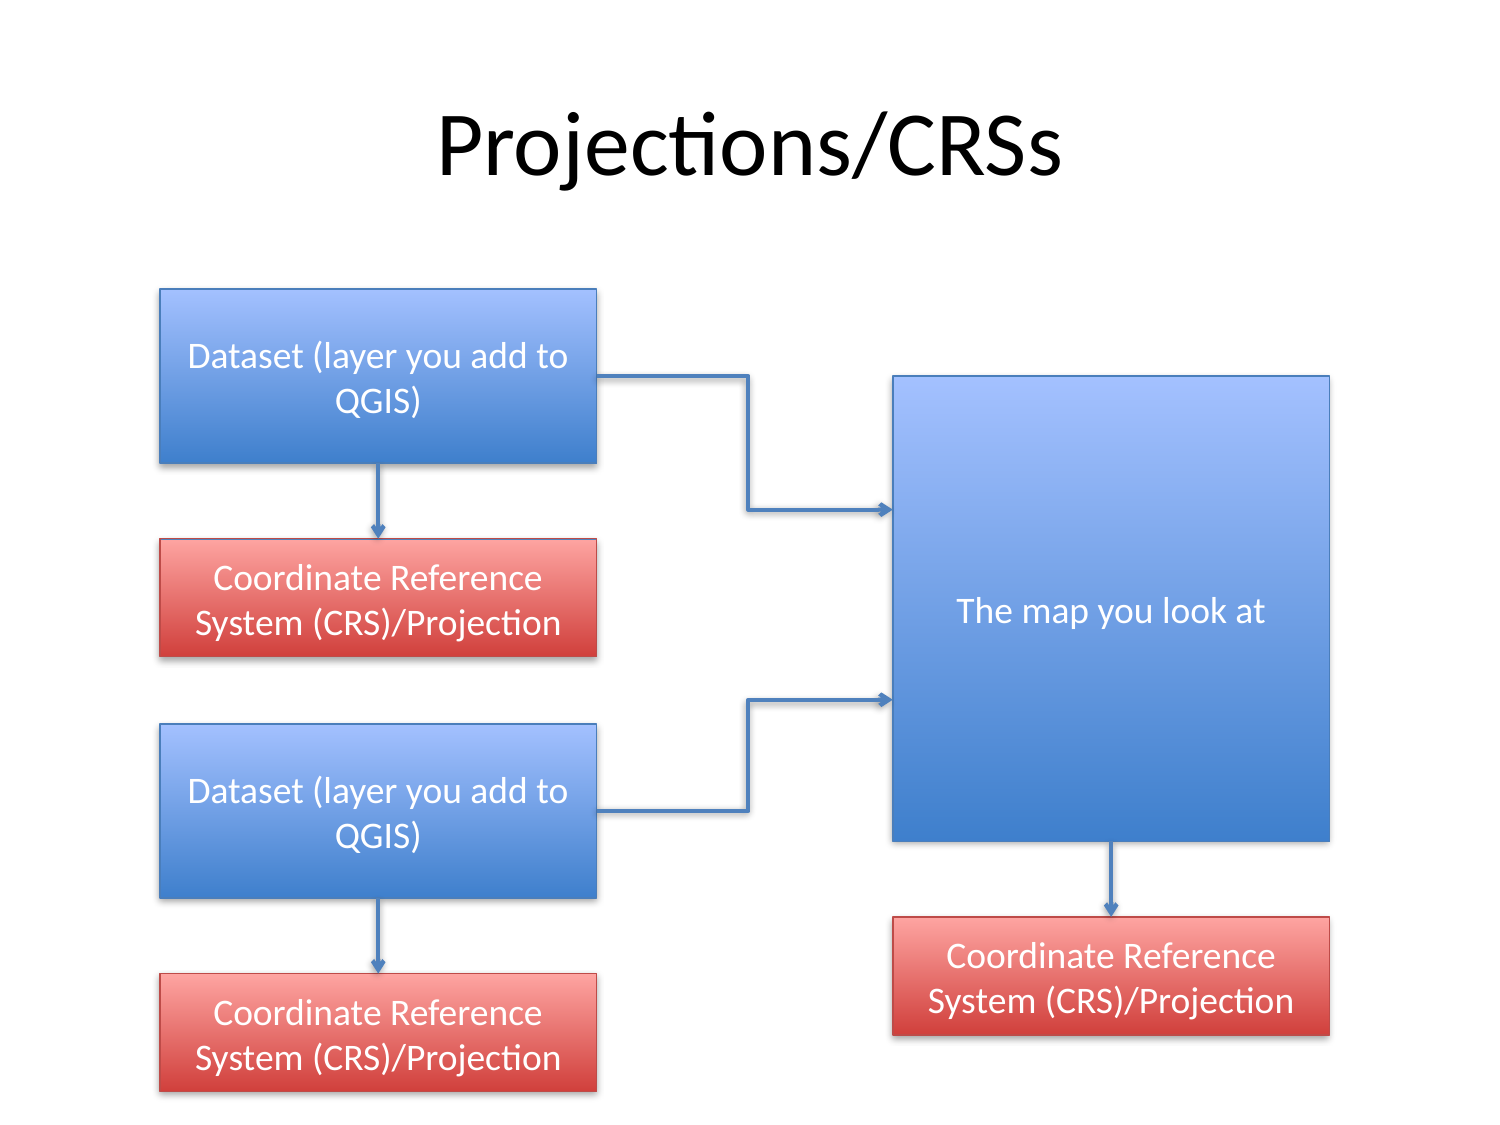

# Projections/CRSs
Dataset (layer you add to QGIS)
The map you look at
Coordinate Reference System (CRS)/Projection
Dataset (layer you add to QGIS)
Coordinate Reference System (CRS)/Projection
Coordinate Reference System (CRS)/Projection